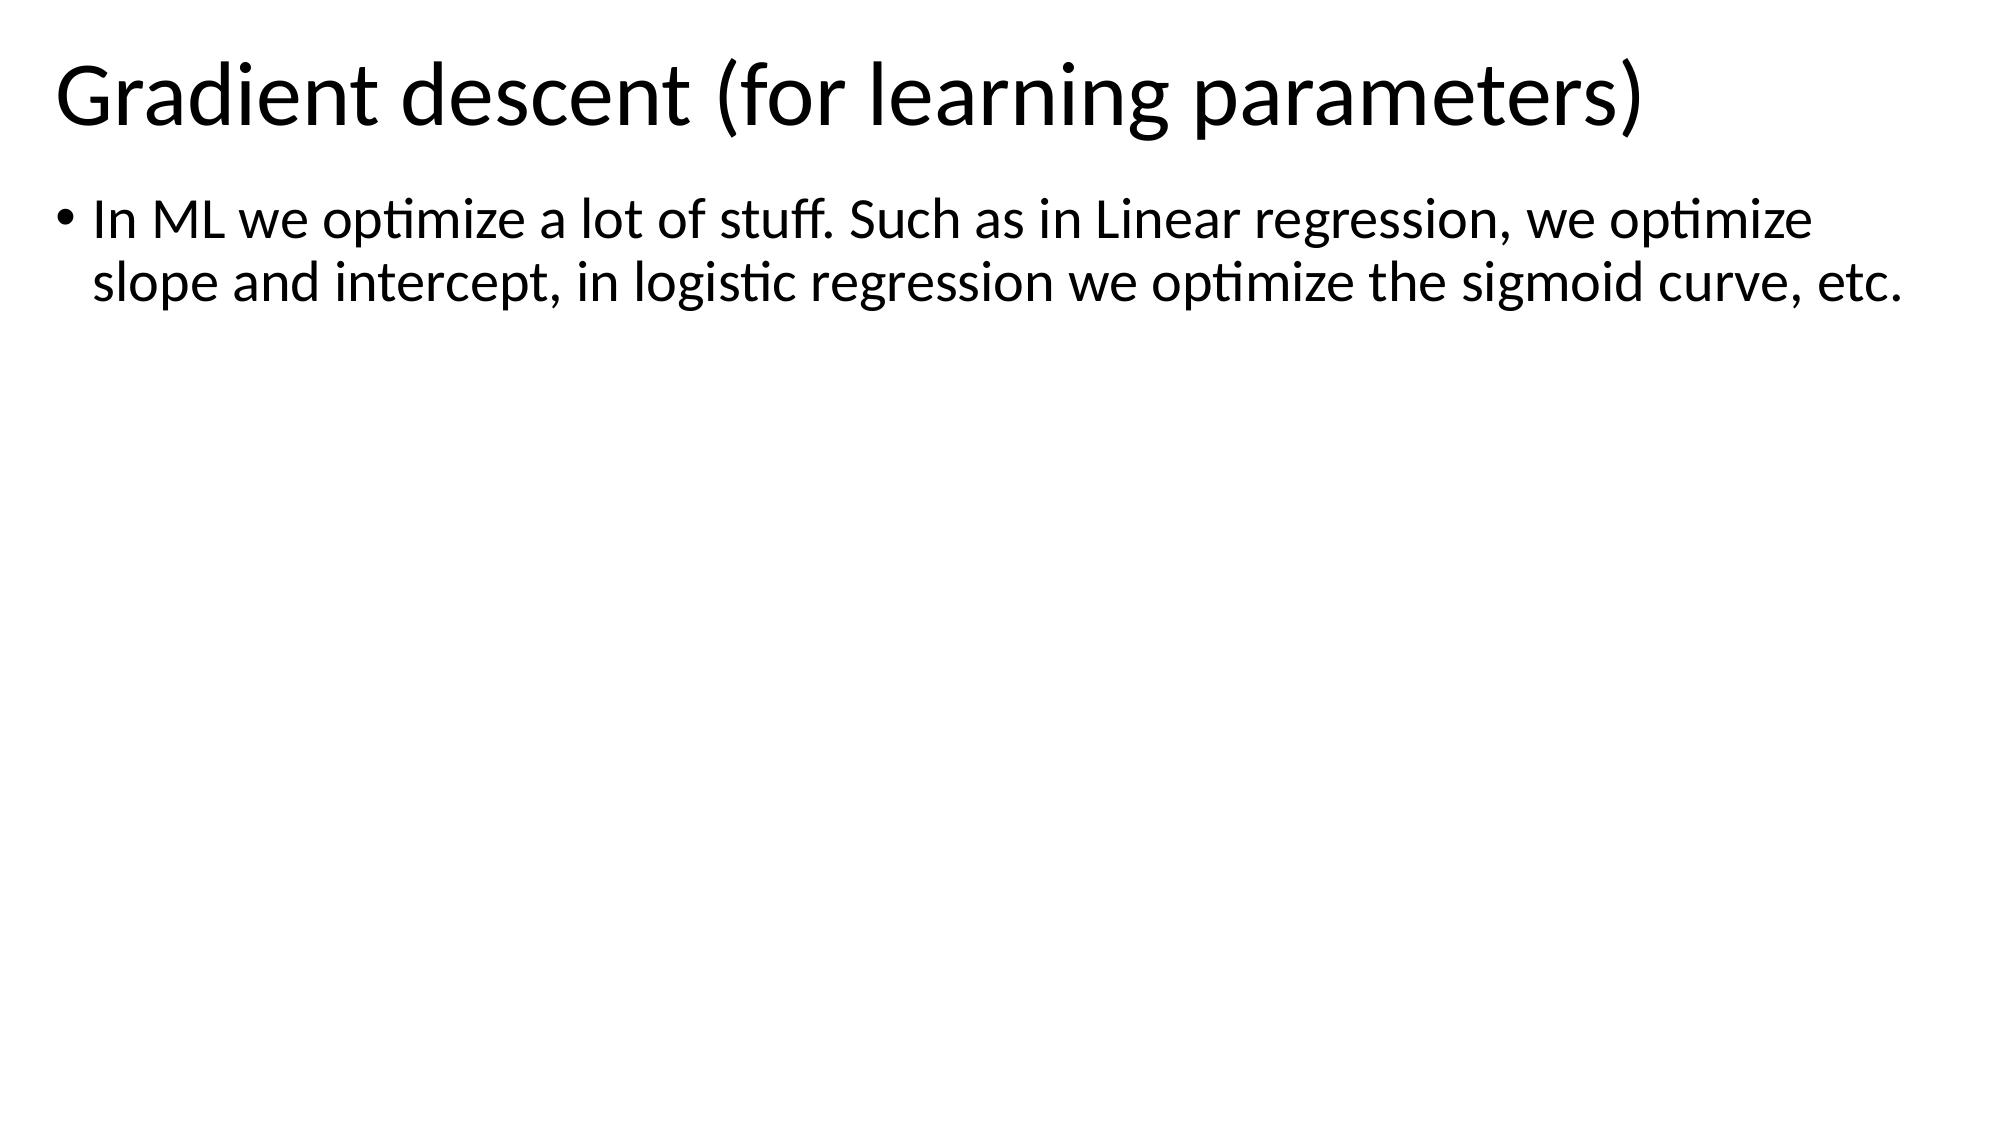

# Gradient descent (for learning parameters)
In ML we optimize a lot of stuff. Such as in Linear regression, we optimize slope and intercept, in logistic regression we optimize the sigmoid curve, etc.